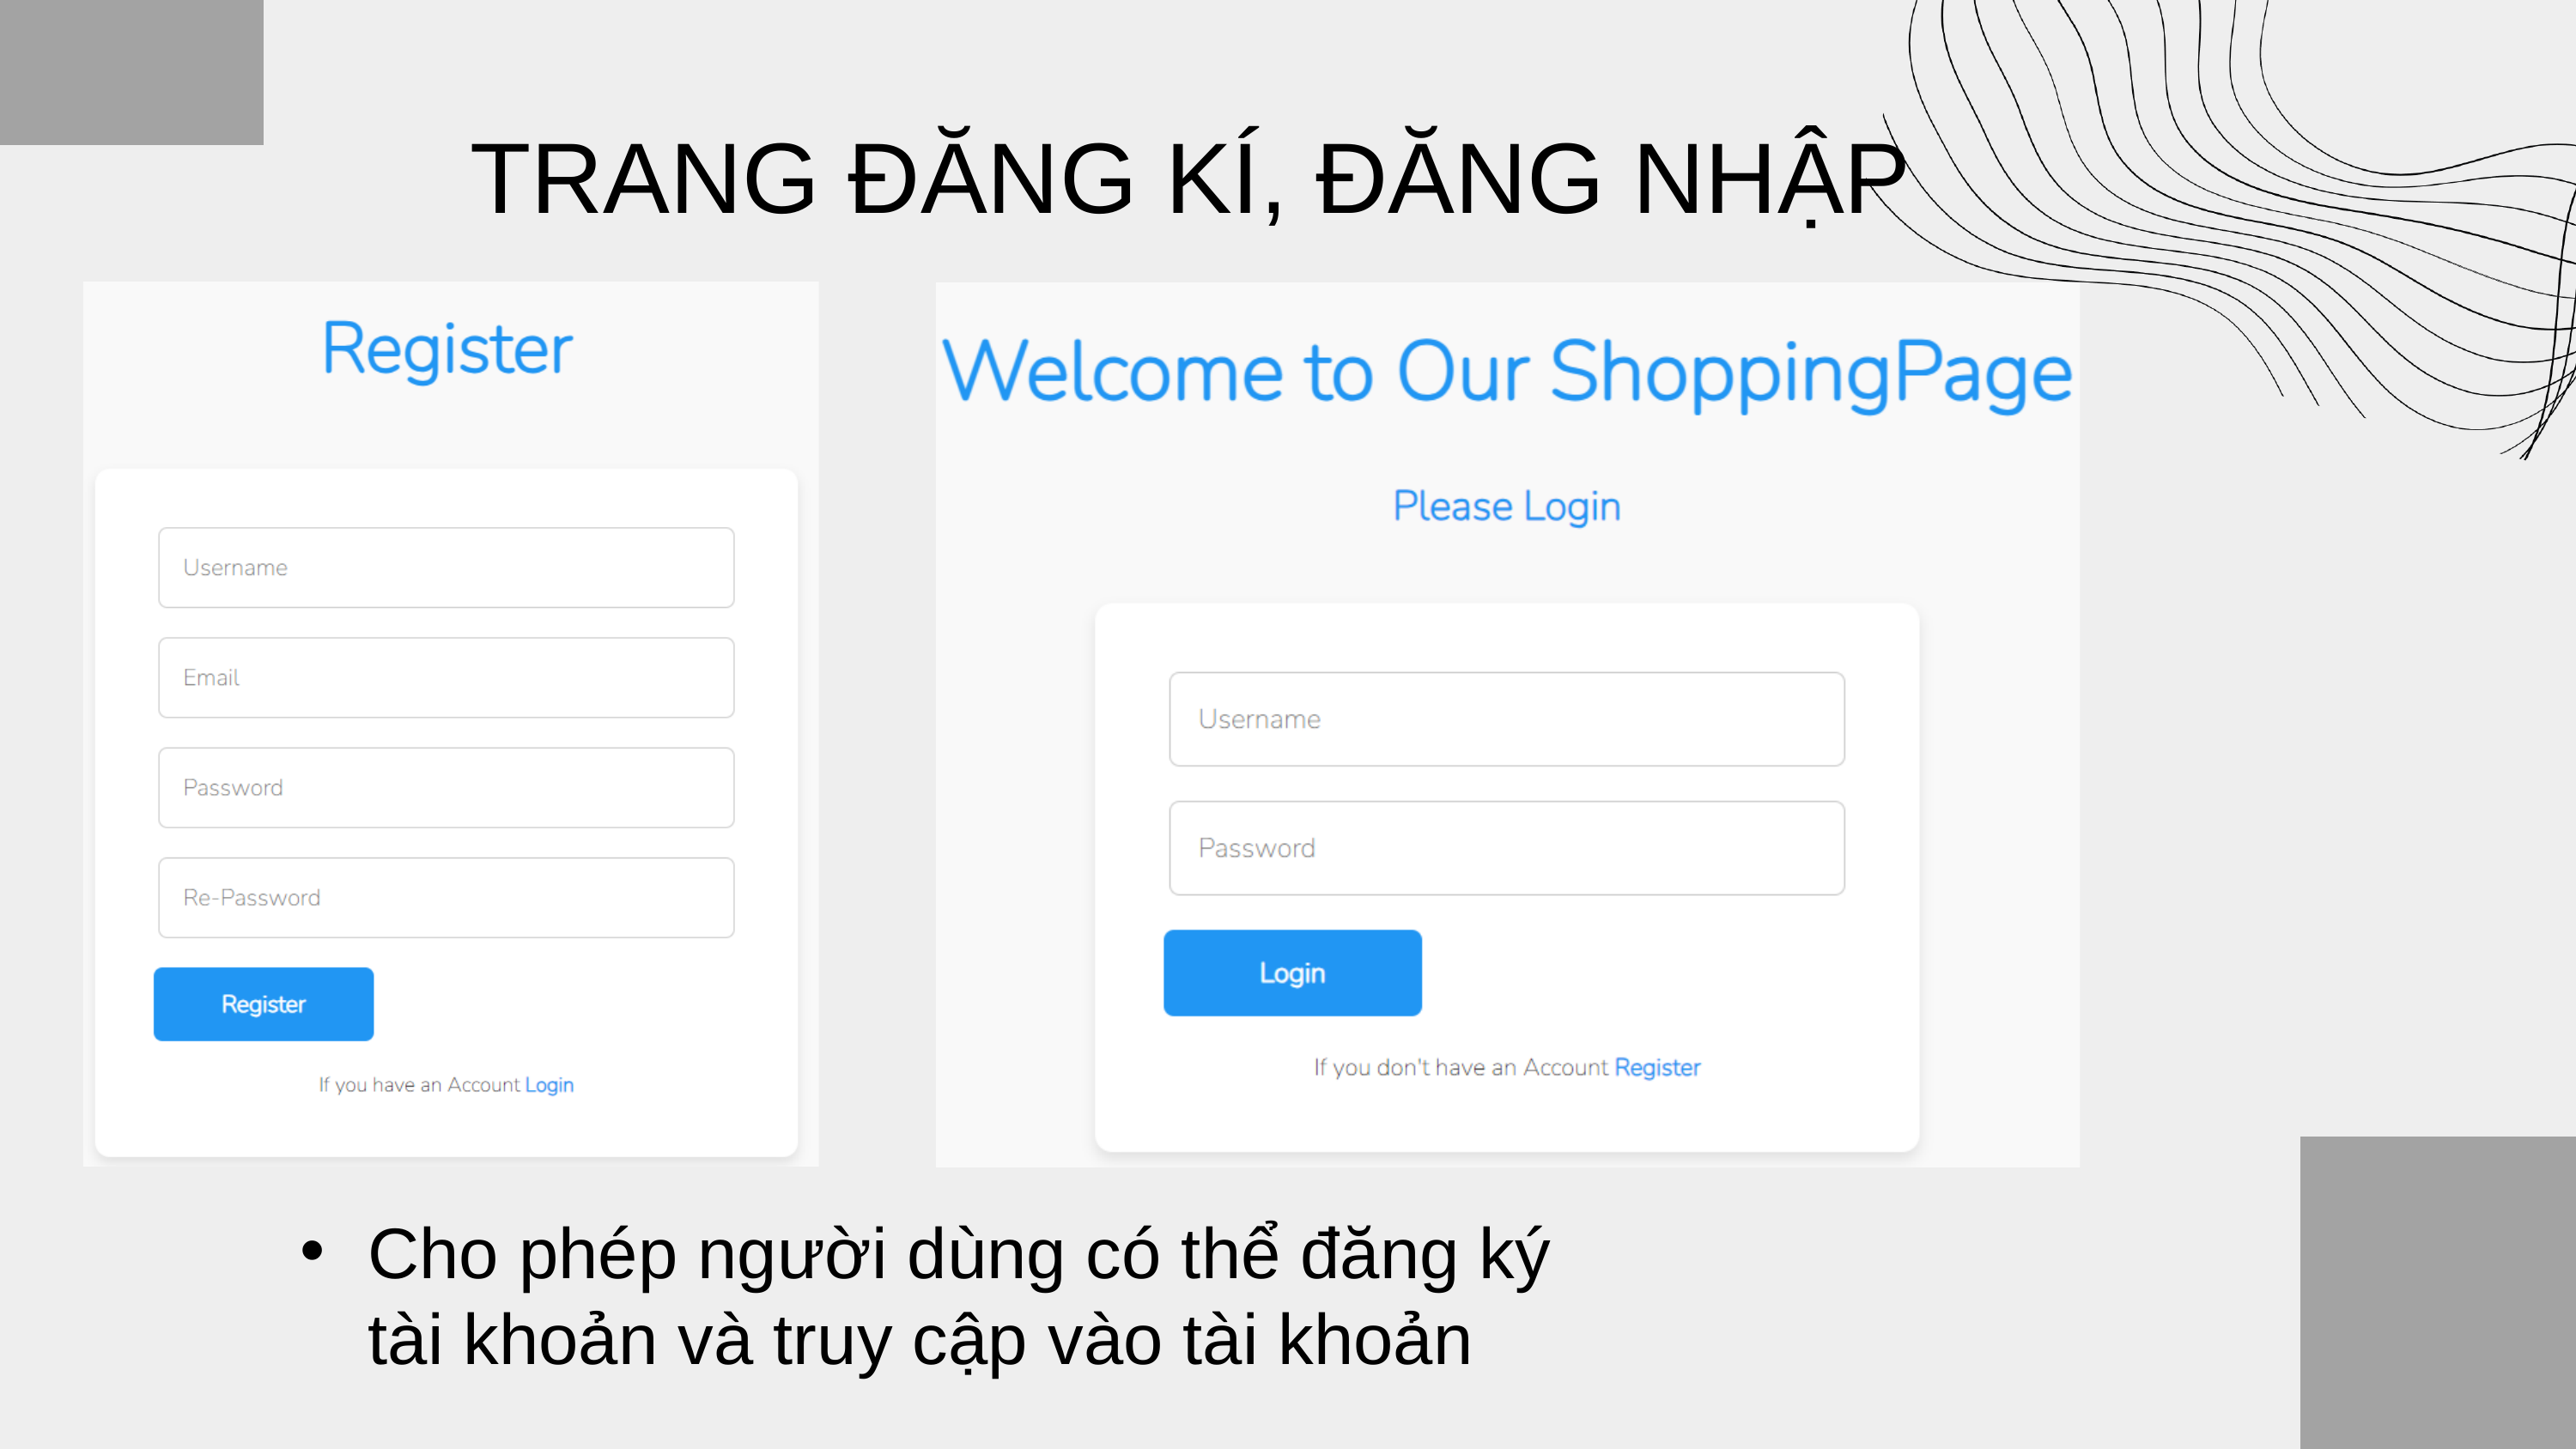

TRANG ĐĂNG KÍ, ĐĂNG NHẬP

Cho phép người dùng có thể đăng ký tài khoản và truy cập vào tài khoản